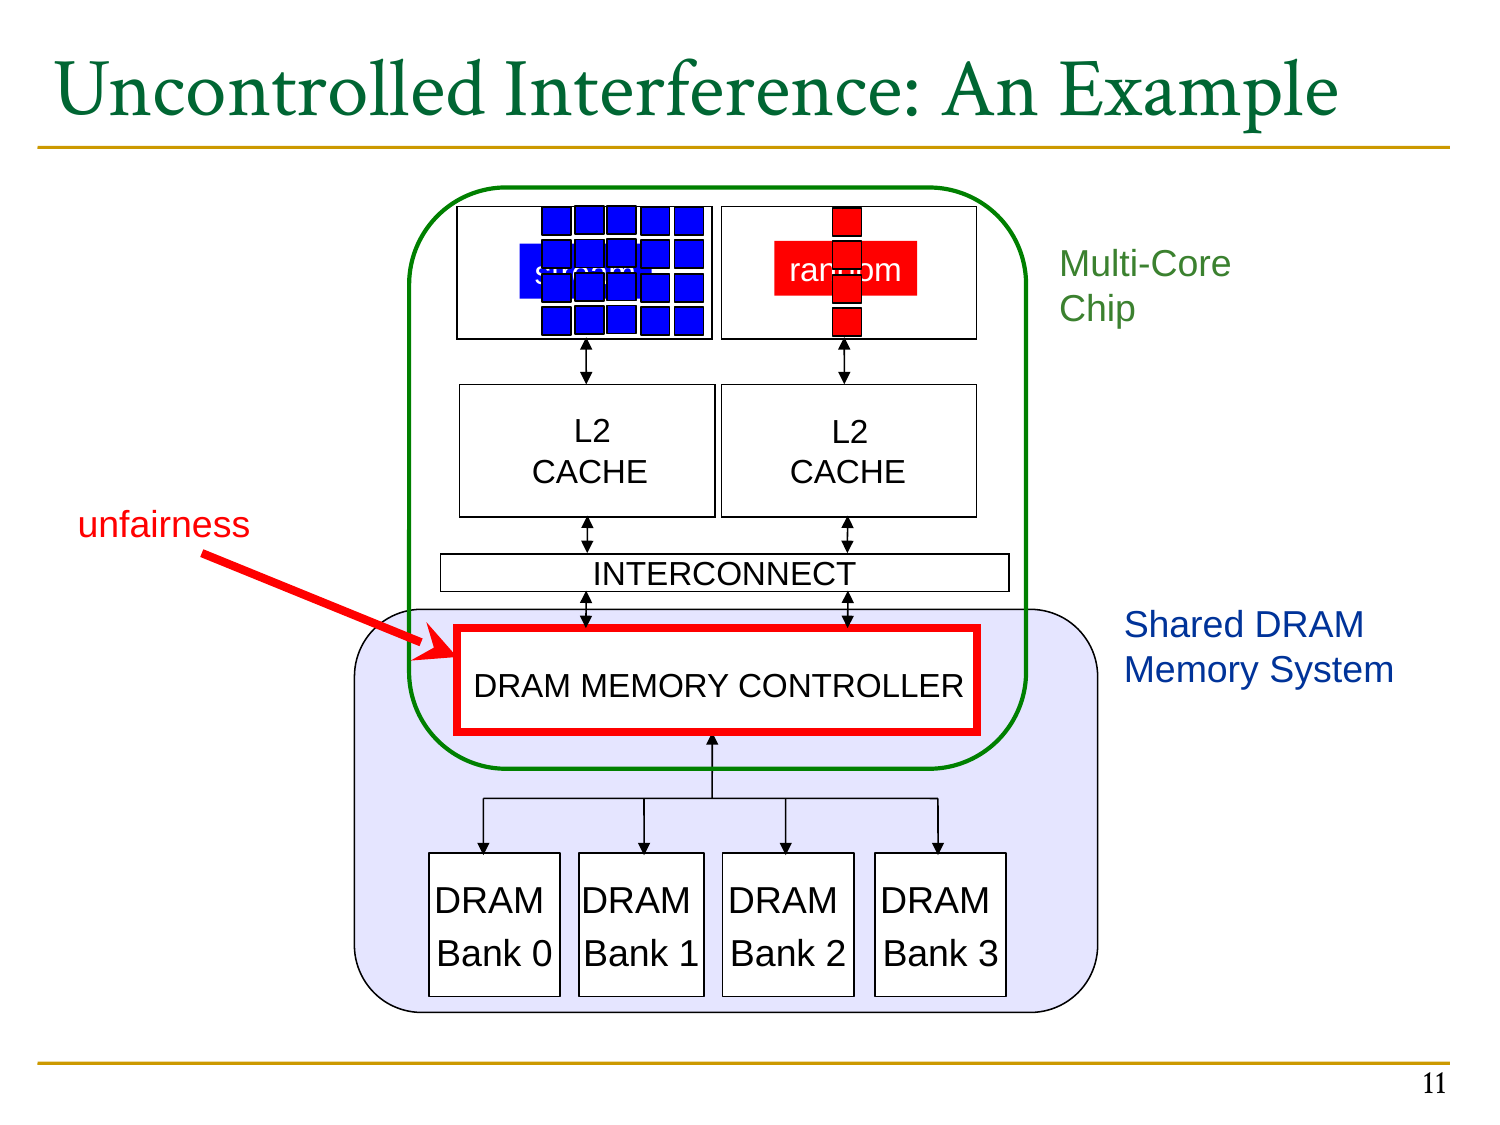

# Uncontrolled Interference: An Example

Multi-Core
Chip
random
CORE 1
stream
CORE 2

    L2
CACHE
    L2
CACHE
unfairness
INTERCONNECT

Shared DRAM
Memory System

DRAM MEMORY CONTROLLER

DRAM
Bank 0
DRAM
Bank 1
DRAM
Bank 2
DRAM
Bank 3
11